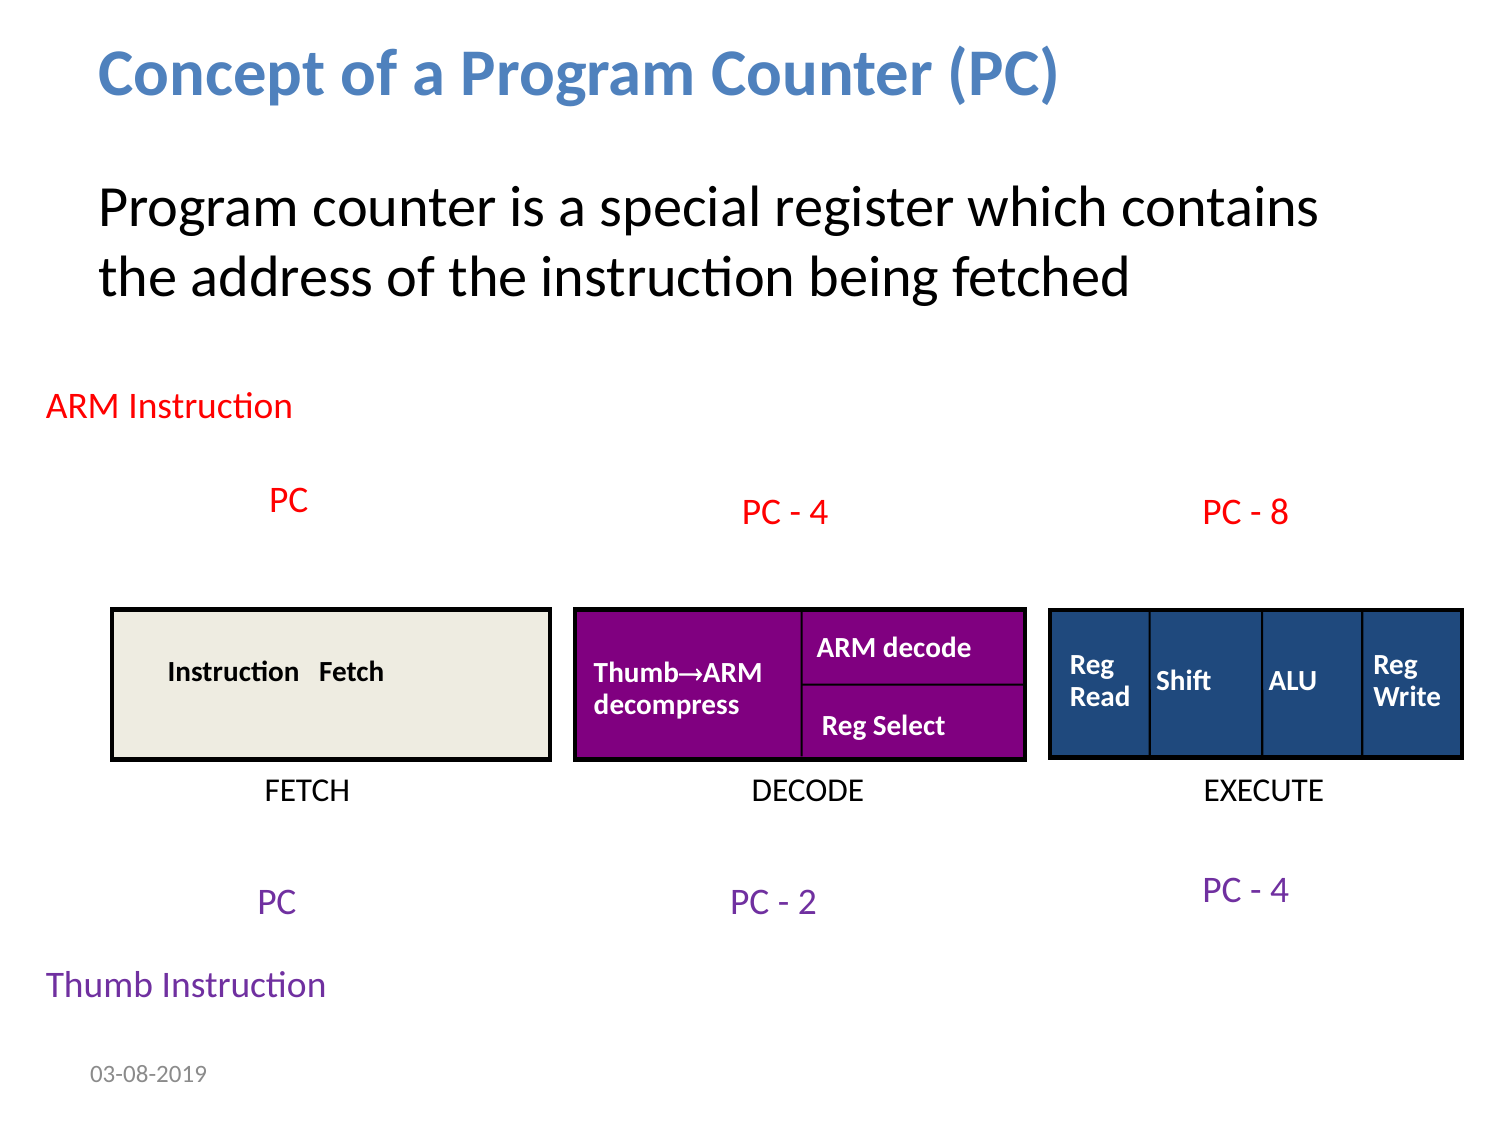

# Concept of a Program Counter (PC)
Program counter is a special register which contains
the address of the instruction being fetched
ARM Instruction
PC
PC - 4
PC - 8

ARM decode
Reg
Read
Reg
Write
Instruction   Fetch
Thumb→ARM
decompress
Shift
ALU

Reg Select
FETCH
DECODE
EXECUTE
PC - 4
PC
PC - 2
Thumb Instruction
03-08-2019